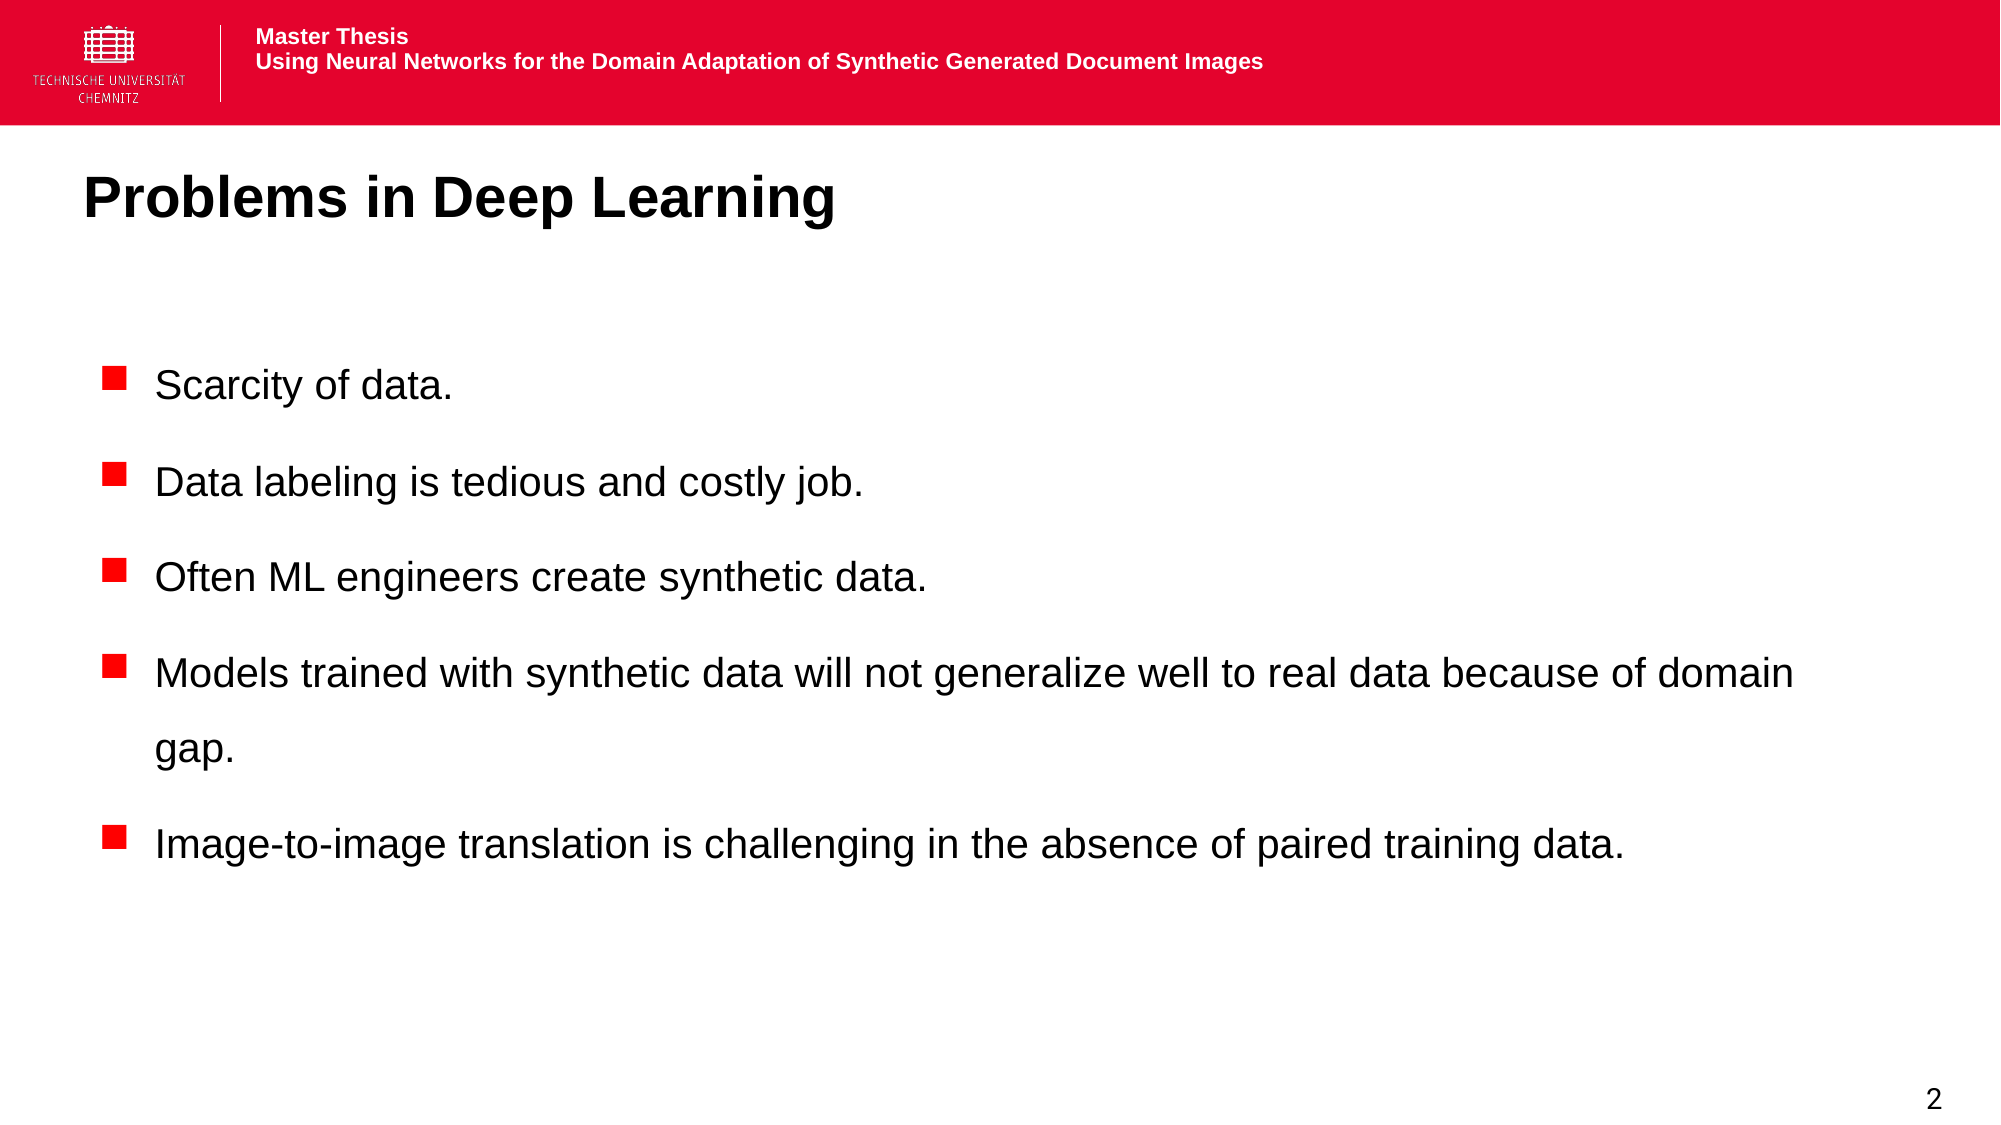

# Master Thesis Using Neural Networks for the Domain Adaptation of Synthetic Generated Document Images
Problems in Deep Learning

Scarcity of data.
Data labeling is tedious and costly job.
Often ML engineers create synthetic data.
Models trained with synthetic data will not generalize well to real data because of domain gap.
Image-to-image translation is challenging in the absence of paired training data.